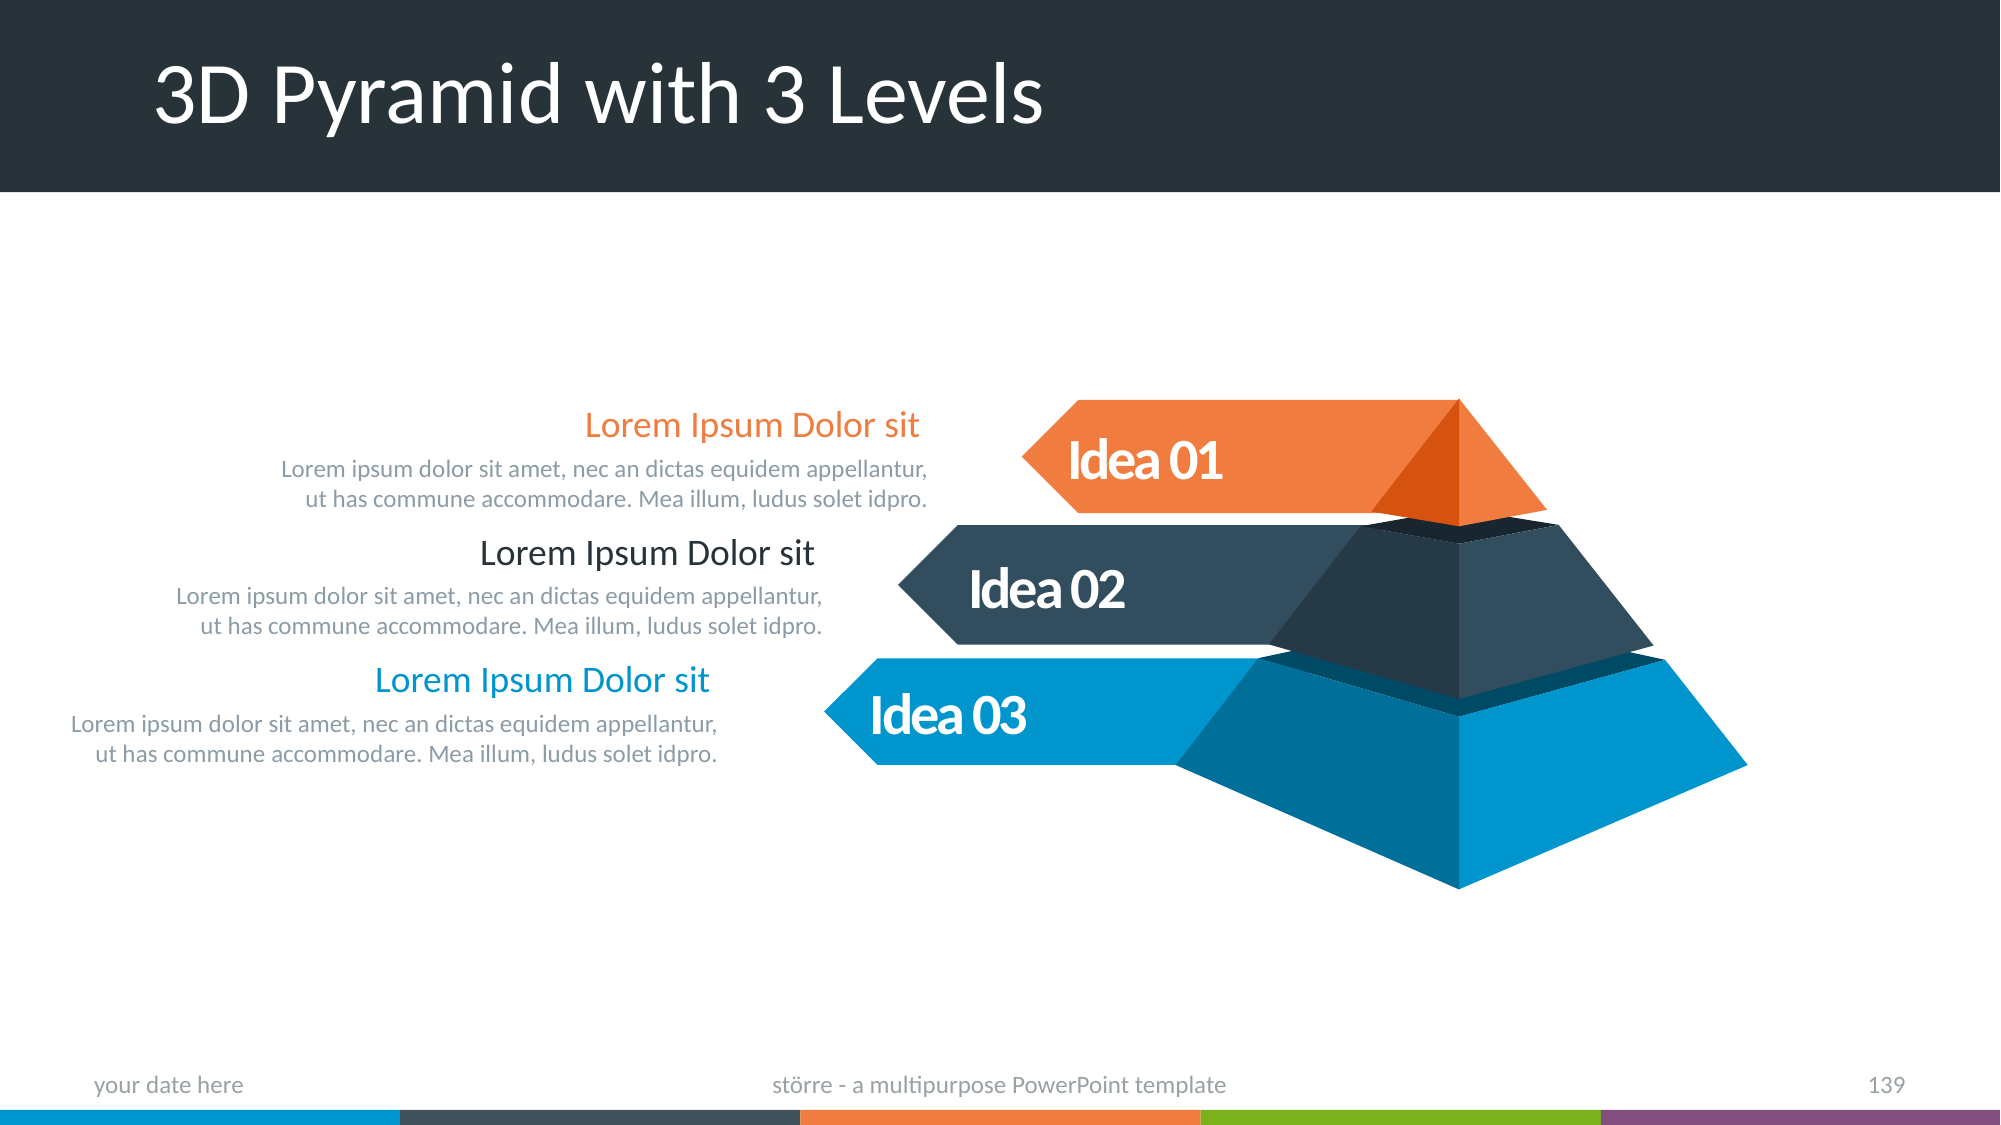

# 3D Pyramid with 3 Levels
Lorem Ipsum Dolor sit
Lorem ipsum dolor sit amet, nec an dictas equidem appellantur, ut has commune accommodare. Mea illum, ludus solet idpro.

Idea 01

Lorem Ipsum Dolor sit
Lorem ipsum dolor sit amet, nec an dictas equidem appellantur, ut has commune accommodare. Mea illum, ludus solet idpro.

Idea 02

Lorem Ipsum Dolor sit
Lorem ipsum dolor sit amet, nec an dictas equidem appellantur, ut has commune accommodare. Mea illum, ludus solet idpro.

Idea 03
your date here
större - a multipurpose PowerPoint template
139